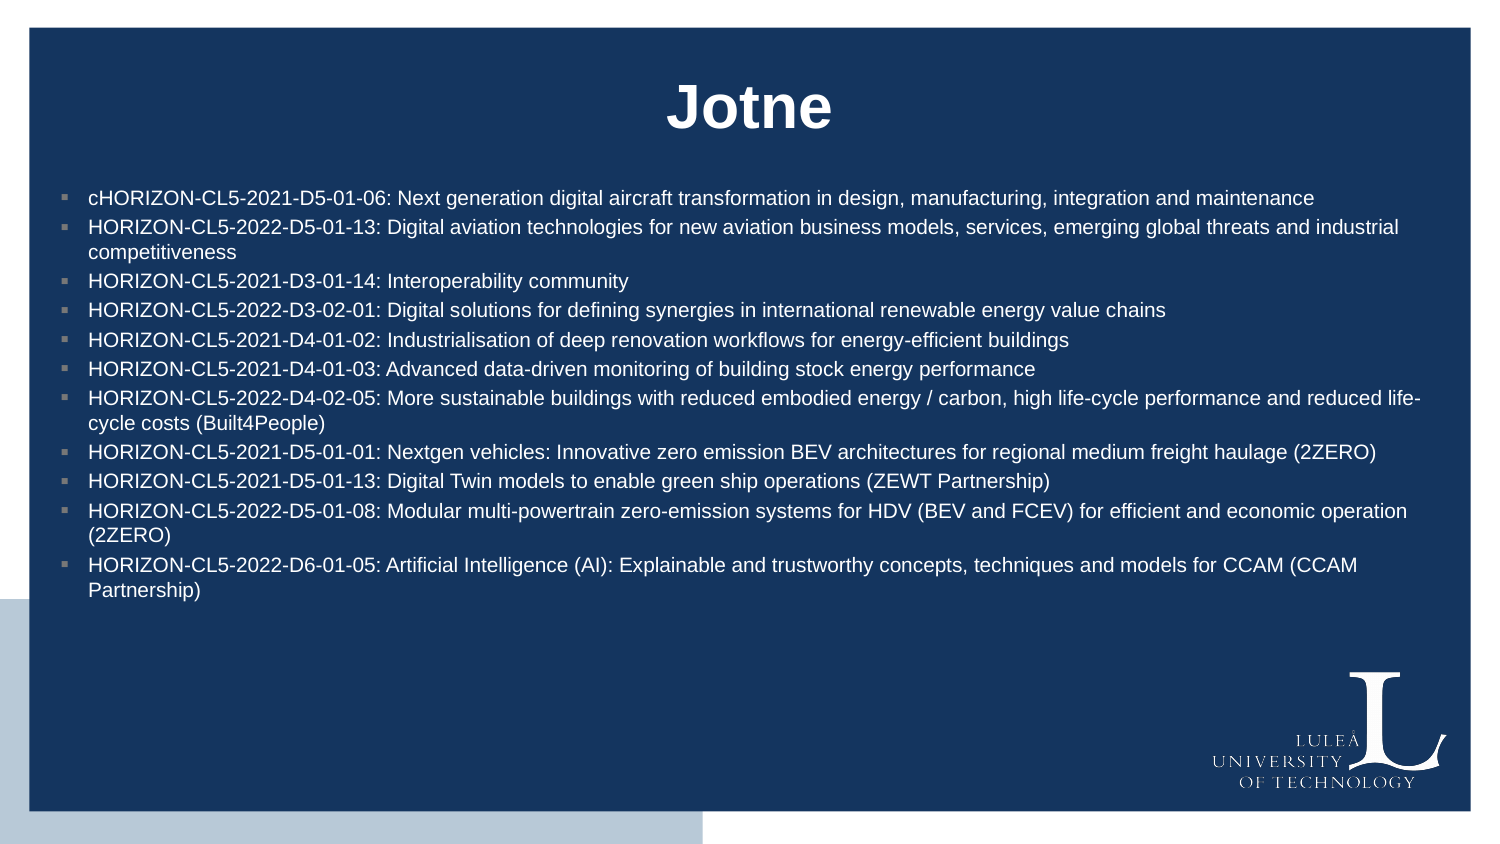

# Jotne
cHORIZON-CL5-2021-D5-01-06: Next generation digital aircraft transformation in design, manufacturing, integration and maintenance
HORIZON-CL5-2022-D5-01-13: Digital aviation technologies for new aviation business models, services, emerging global threats and industrial competitiveness
HORIZON-CL5-2021-D3-01-14: Interoperability community
HORIZON-CL5-2022-D3-02-01: Digital solutions for defining synergies in international renewable energy value chains
HORIZON-CL5-2021-D4-01-02: Industrialisation of deep renovation workflows for energy-efficient buildings
HORIZON-CL5-2021-D4-01-03: Advanced data-driven monitoring of building stock energy performance
HORIZON-CL5-2022-D4-02-05: More sustainable buildings with reduced embodied energy / carbon, high life-cycle performance and reduced life-cycle costs (Built4People)
HORIZON-CL5-2021-D5-01-01: Nextgen vehicles: Innovative zero emission BEV architectures for regional medium freight haulage (2ZERO)
HORIZON-CL5-2021-D5-01-13: Digital Twin models to enable green ship operations (ZEWT Partnership)
HORIZON-CL5-2022-D5-01-08: Modular multi-powertrain zero-emission systems for HDV (BEV and FCEV) for efficient and economic operation (2ZERO)
HORIZON-CL5-2022-D6-01-05: Artificial Intelligence (AI): Explainable and trustworthy concepts, techniques and models for CCAM (CCAM Partnership)
29